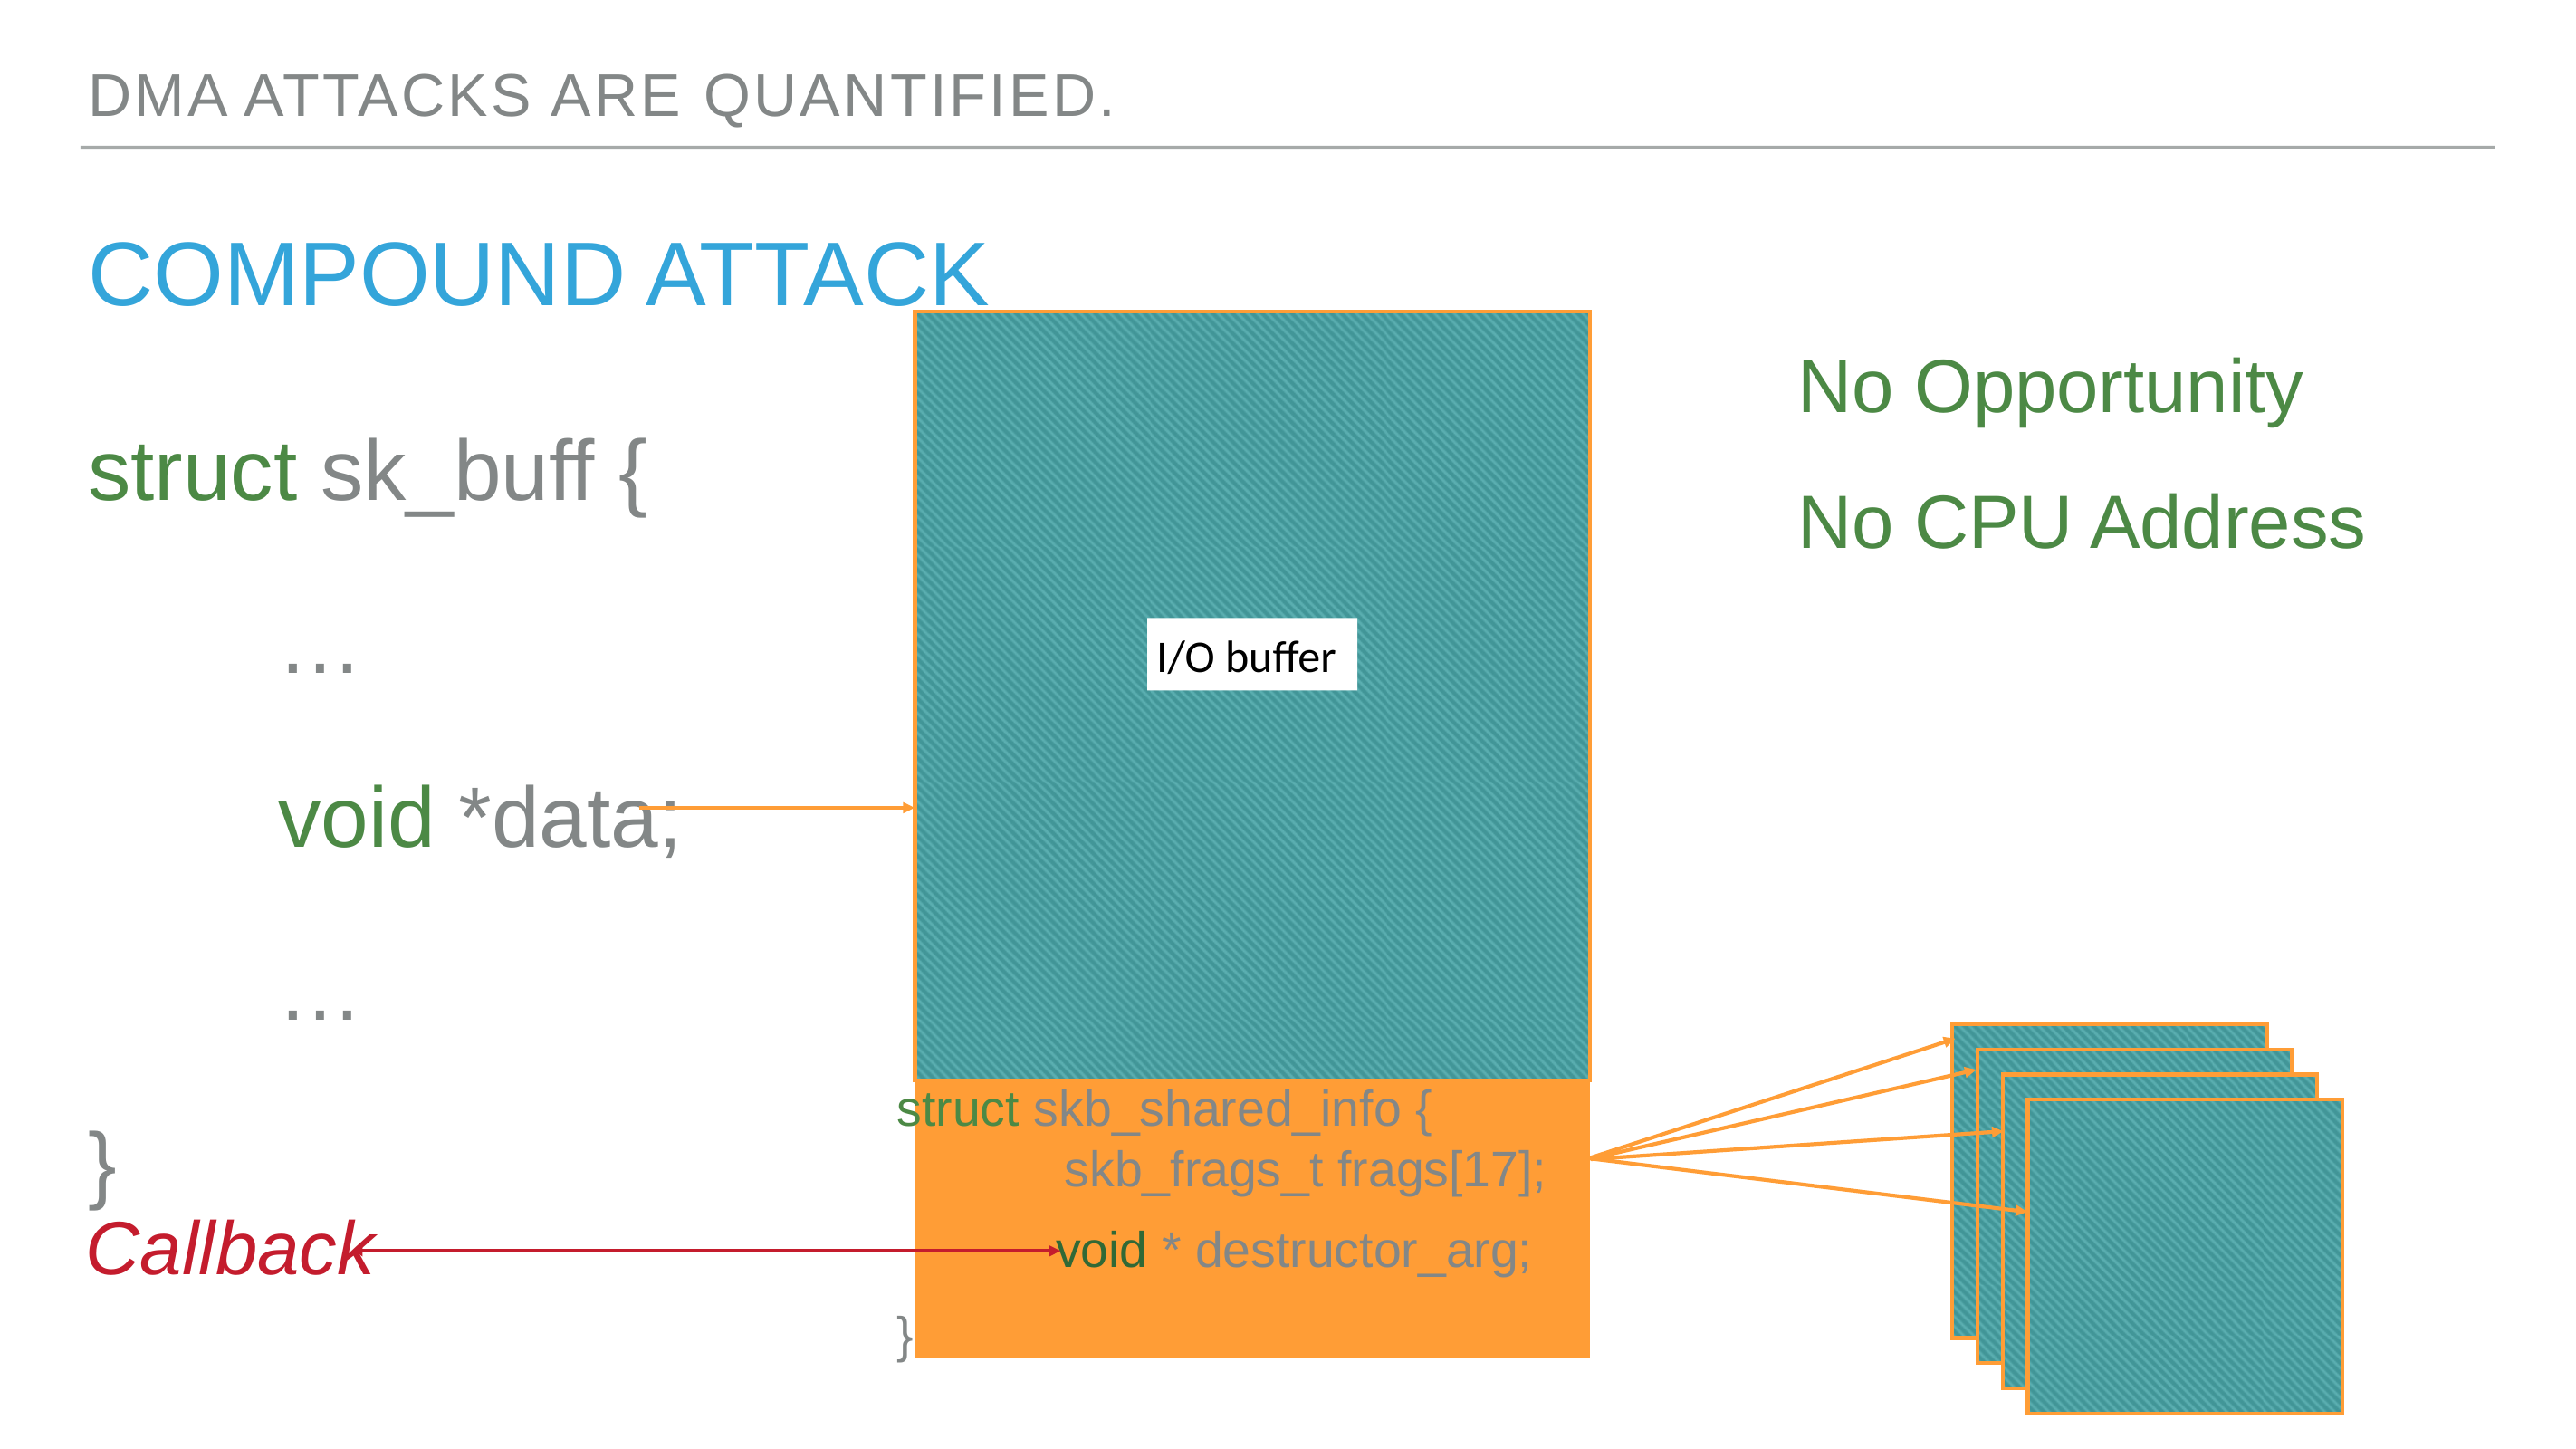

DMA attacks are quantified.
# Compound attack

struct skb_shared_info {
            skb_frags_t frags[17];
}
I/O buffer
No Opportunity
No CPU Address
struct sk_buff {
        …
        void *data;
        …
}

Callback

void * destructor_arg;